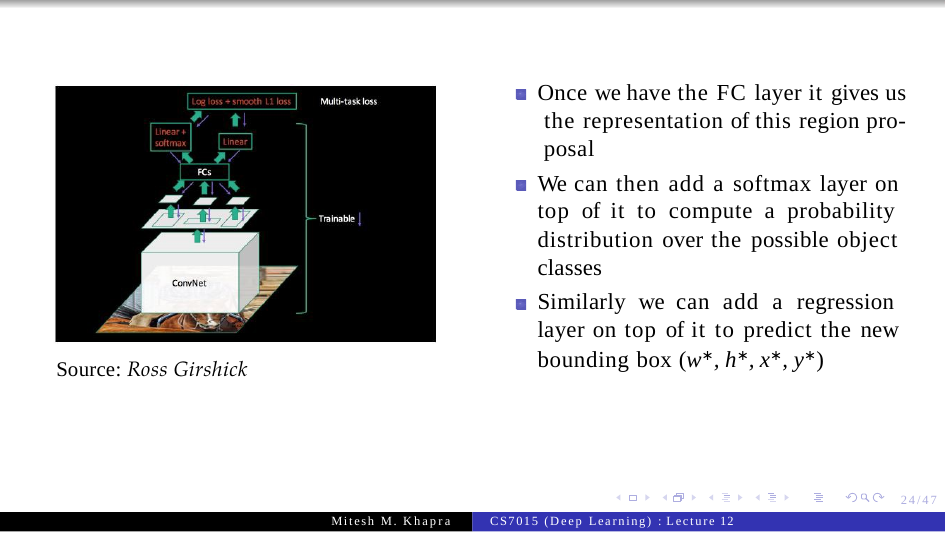

# Once we have the FC layer it gives us  the representation of this region pro-  posal

We can then add a softmax layer on  top of it to compute a probability  distribution over the possible object  classes
Similarly we can add a regression  layer on top of it to predict the new  bounding box (w∗, h∗, x∗, y∗)

Source: Ross Girshick
24/47

Mitesh M. Khapra
CS7015 (Deep Learning) : Lecture 12